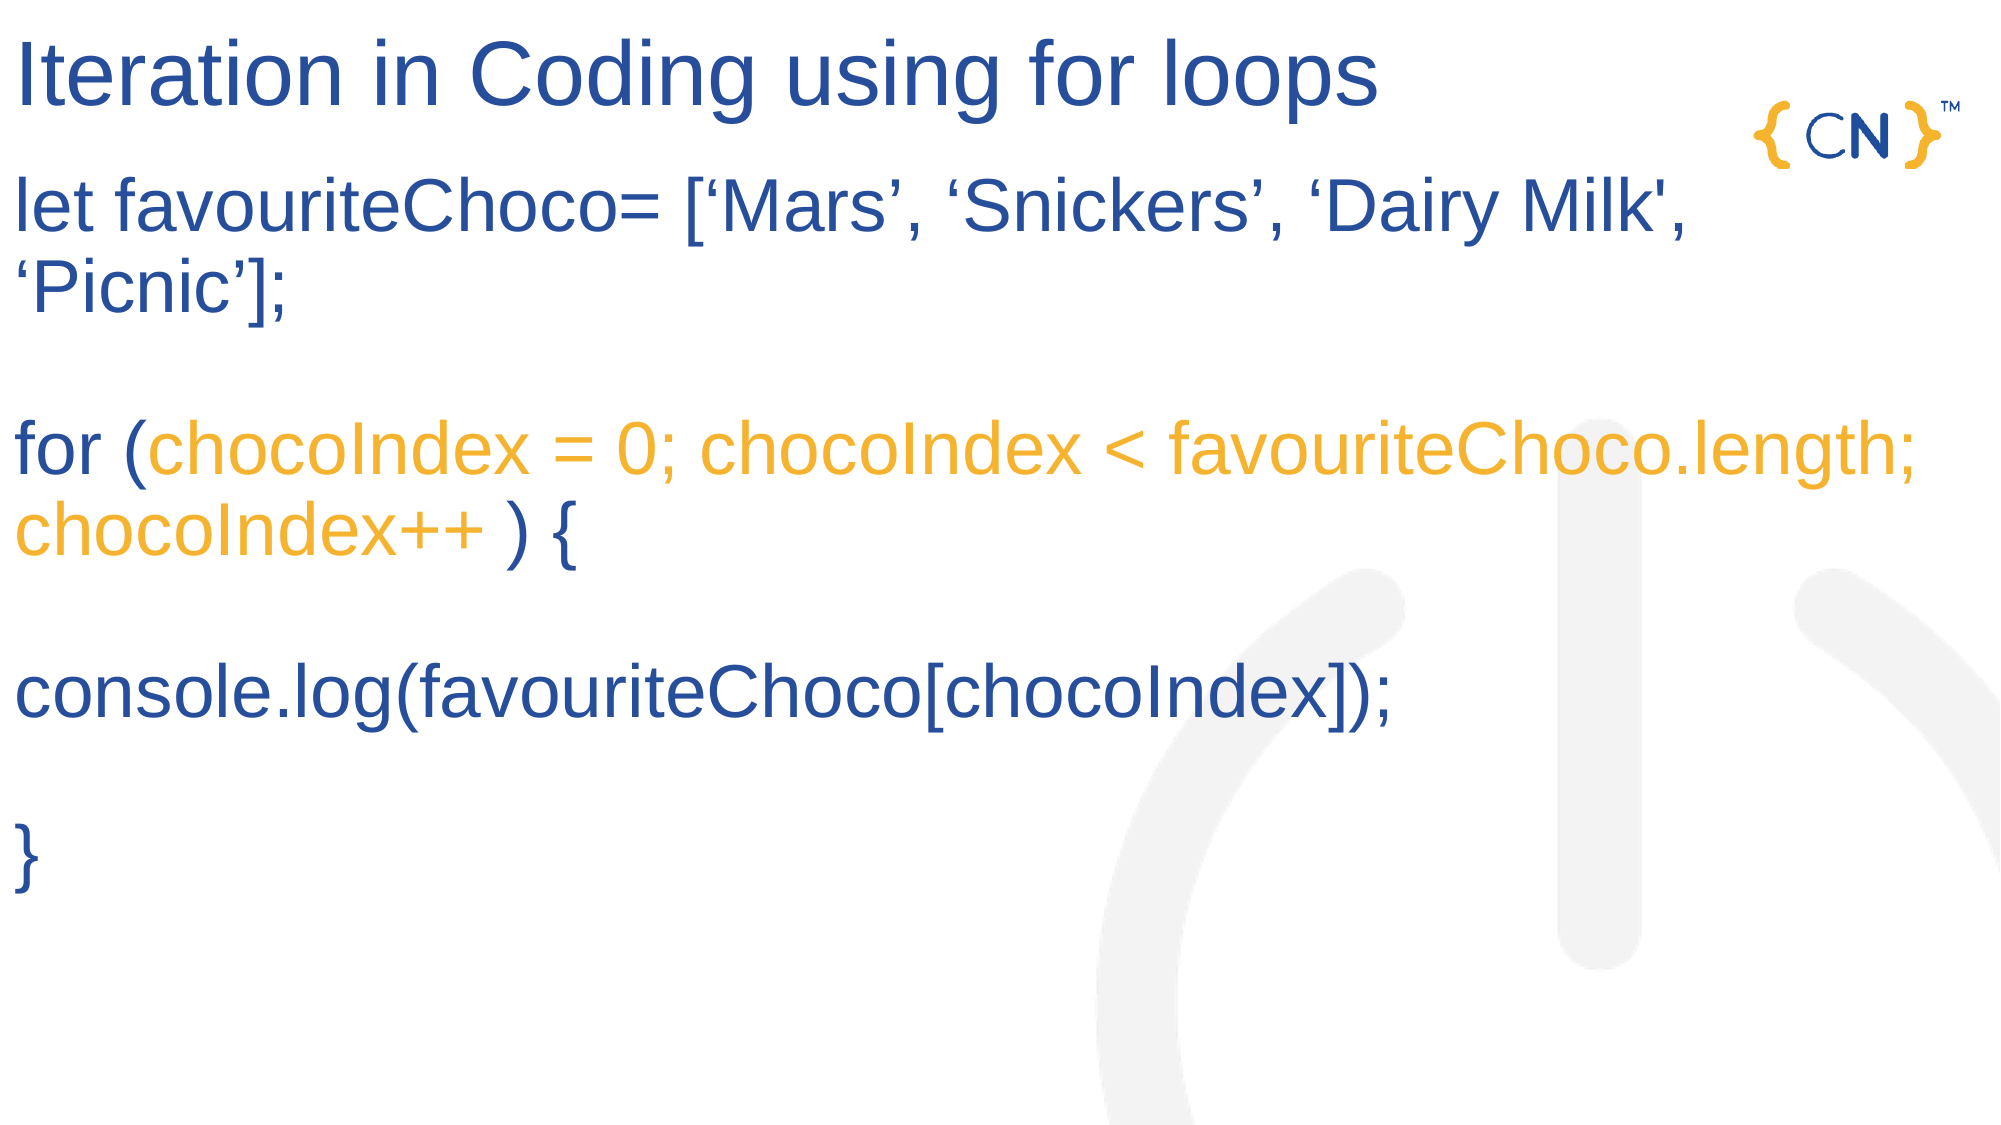

Iteration in Coding using for loops
# let favouriteChoco= [‘Mars’, ‘Snickers’, ‘Dairy Milk', ‘Picnic’]; for (chocoIndex = 0; chocoIndex < favouriteChoco.length; chocoIndex++ ) { console.log(favouriteChoco[chocoIndex]); }